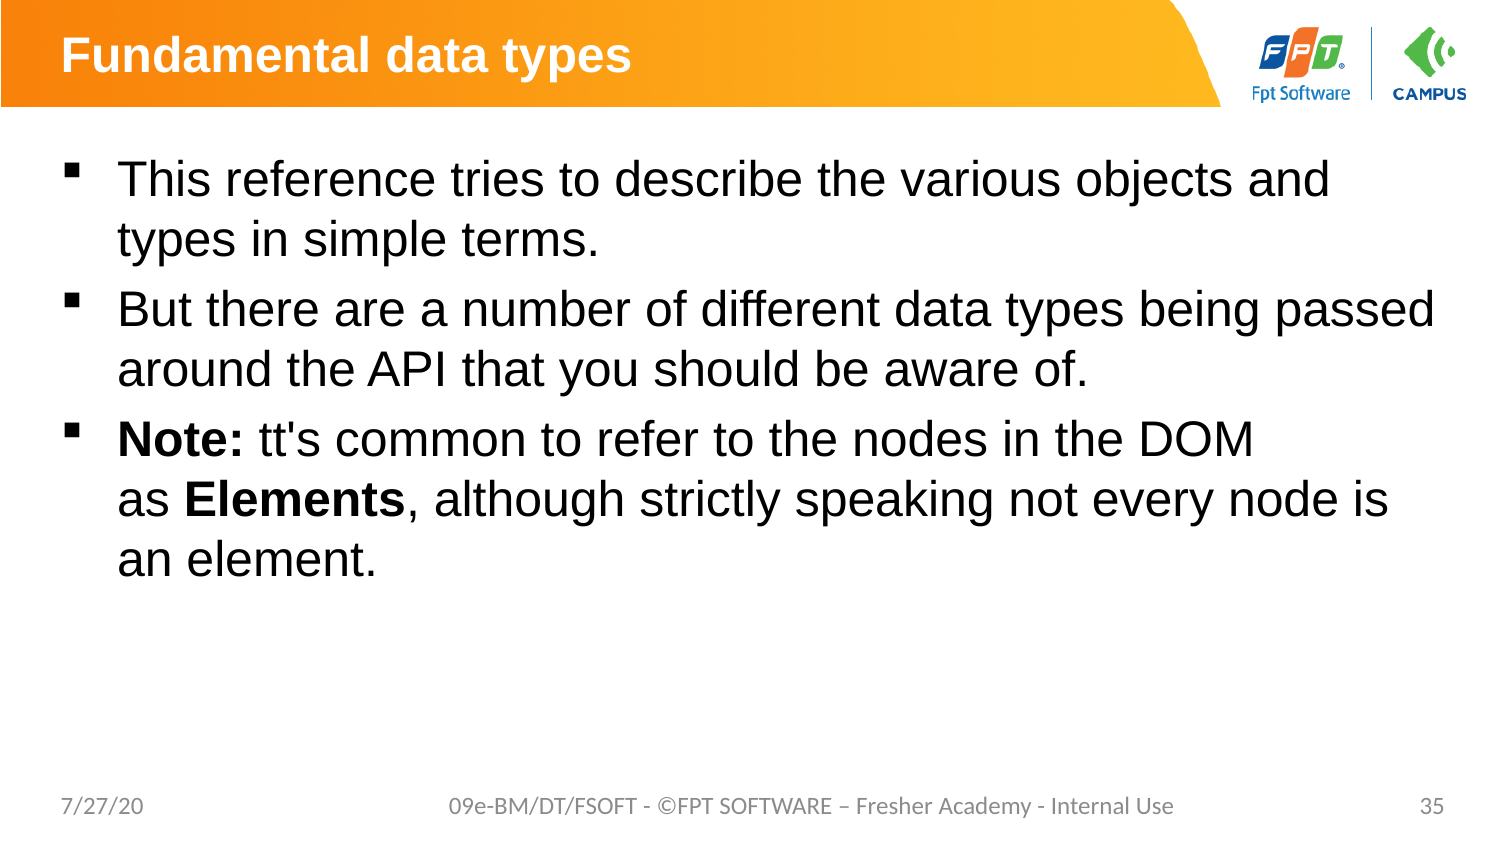

# Fundamental data types
This reference tries to describe the various objects and types in simple terms.
But there are a number of different data types being passed around the API that you should be aware of.
Note: tt's common to refer to the nodes in the DOM as Elements, although strictly speaking not every node is an element.
7/27/20
09e-BM/DT/FSOFT - ©FPT SOFTWARE – Fresher Academy - Internal Use
35